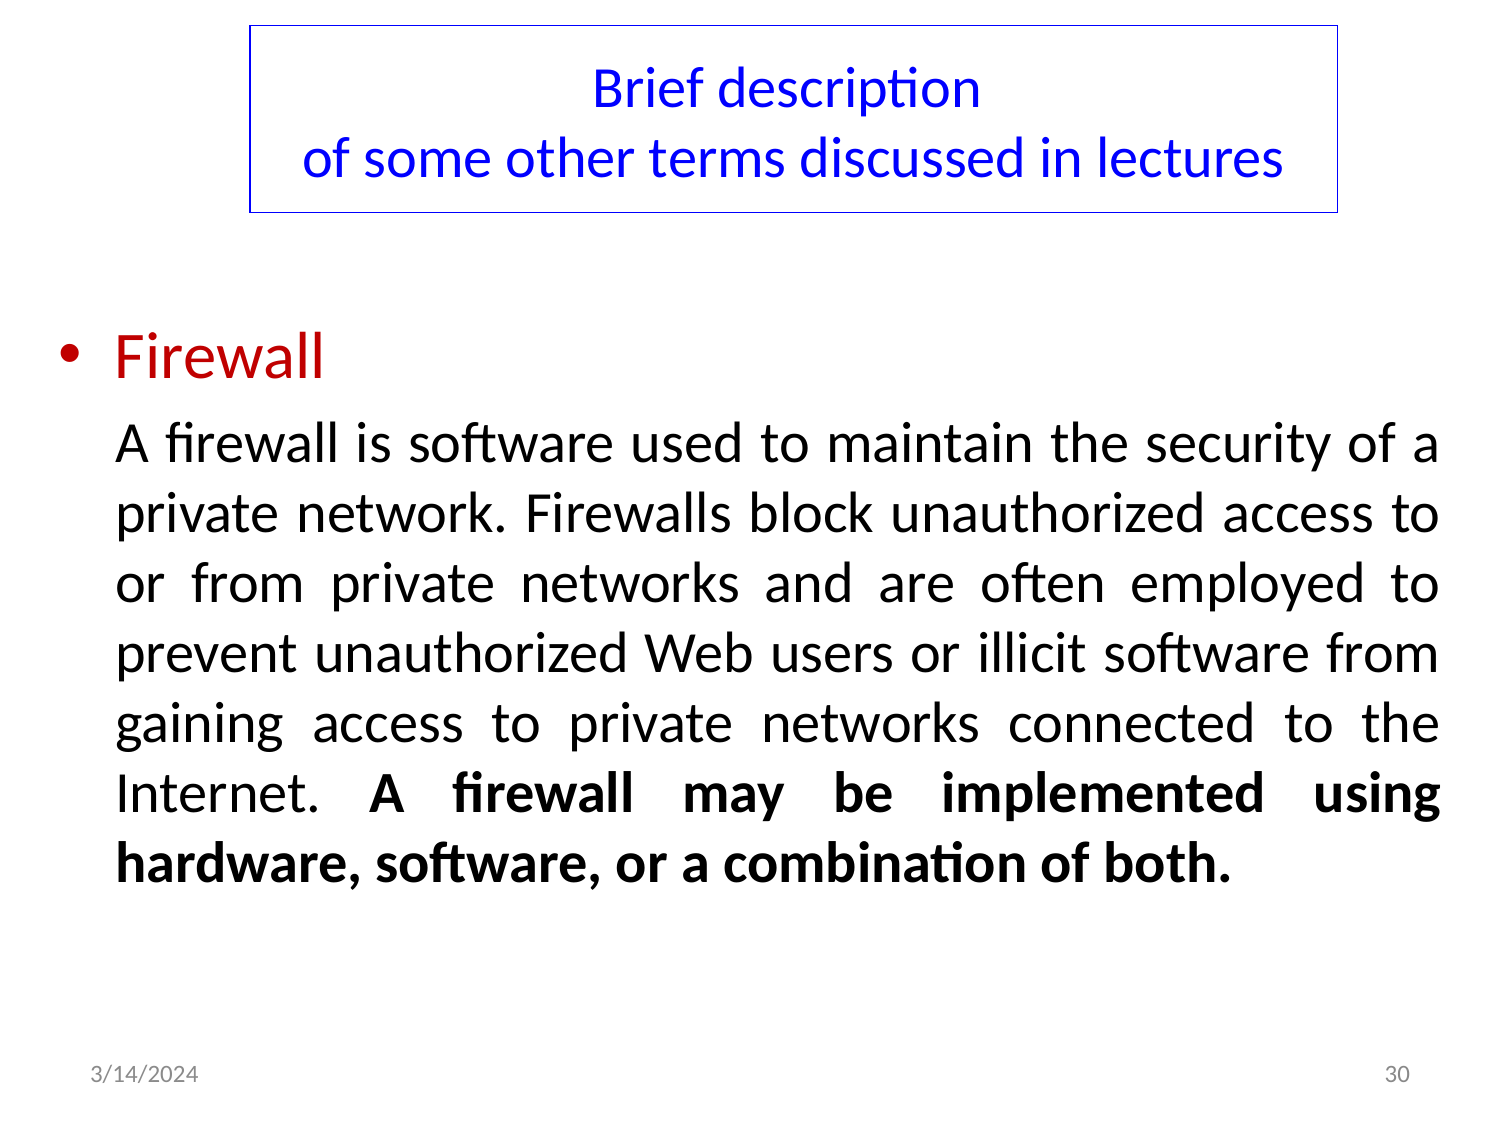

# Brief description of some other terms discussed in lectures
Firewall
A firewall is software used to maintain the security of a private network. Firewalls block unauthorized access to or from private networks and are often employed to prevent unauthorized Web users or illicit software from gaining access to private networks connected to the Internet. A firewall may be implemented using hardware, software, or a combination of both.

3/14/2024
30